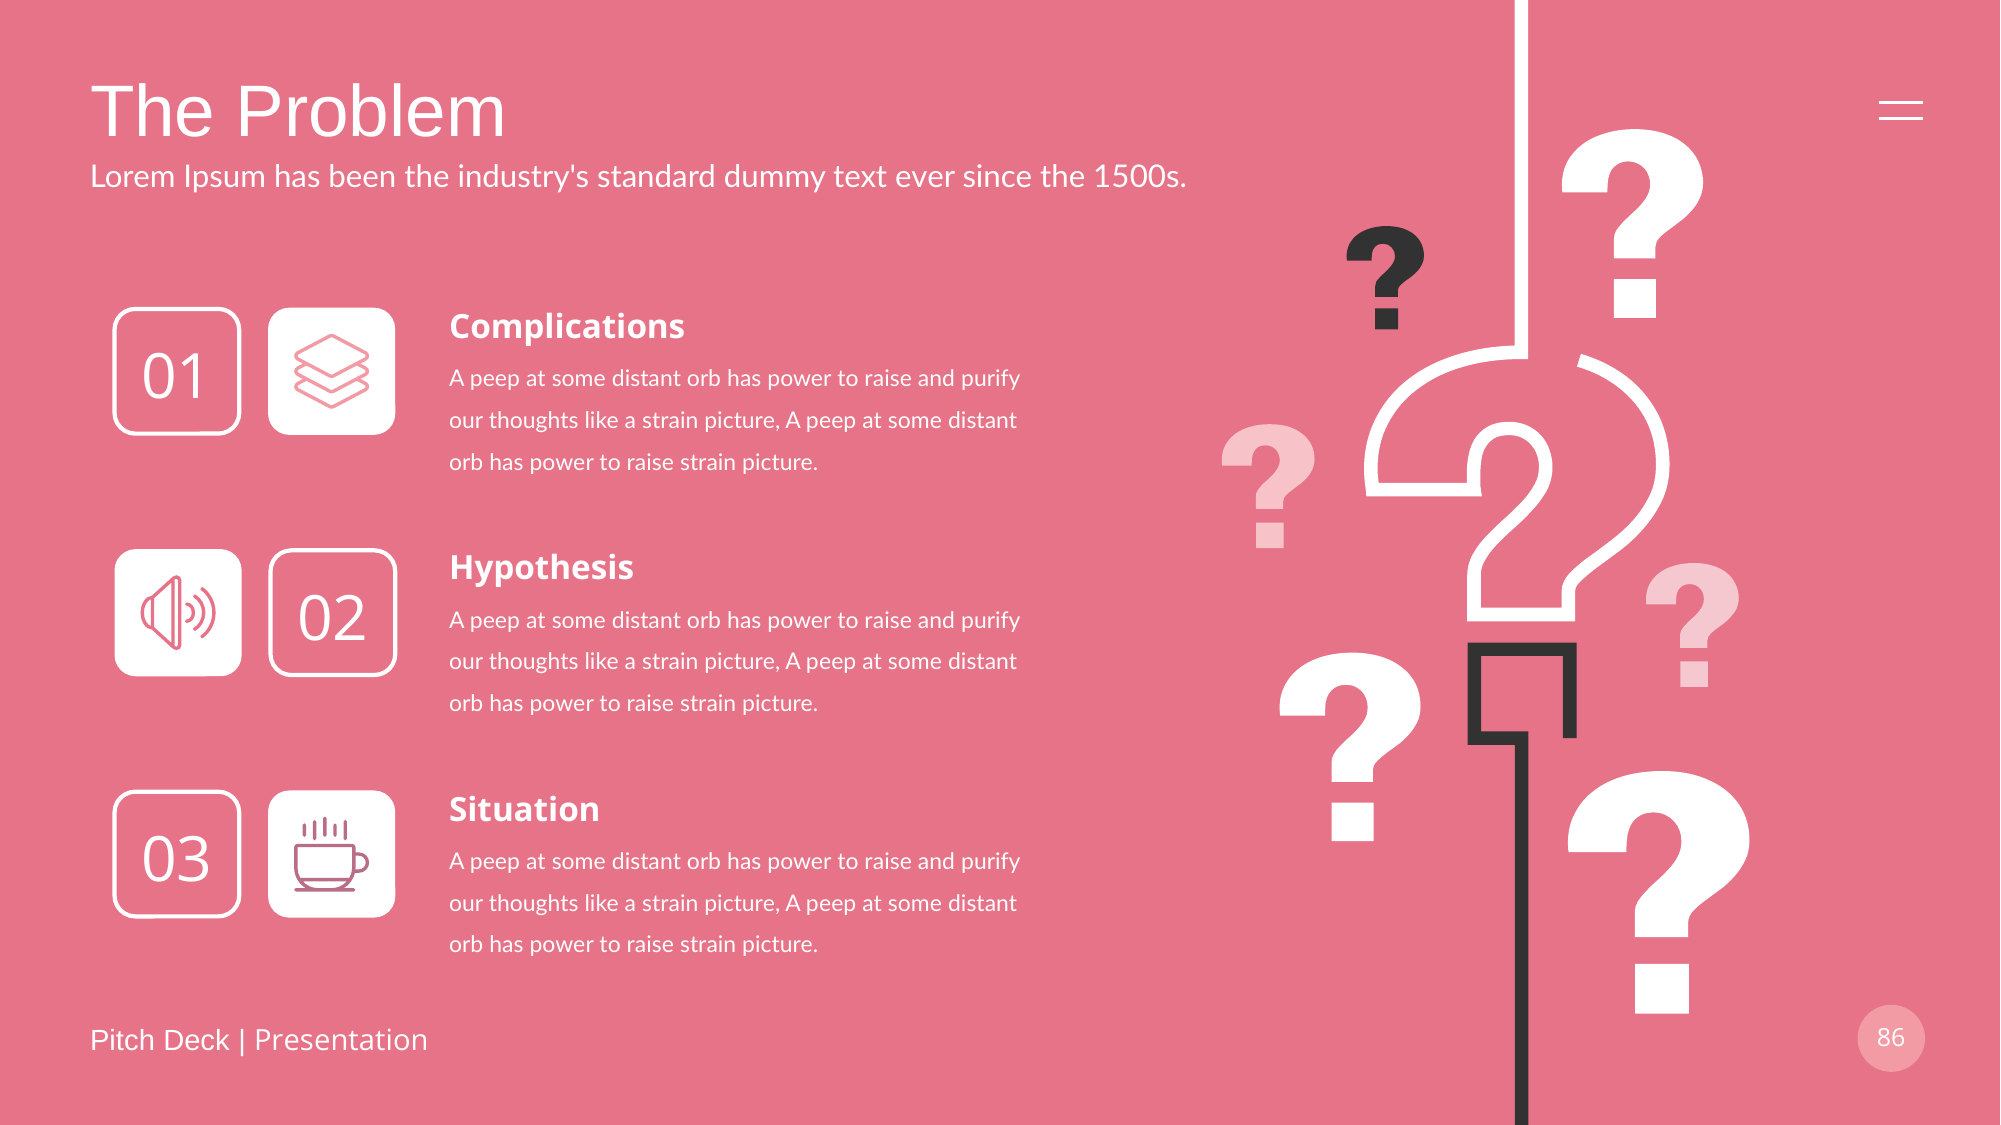

# The Problem
Lorem Ipsum has been the industry's standard dummy text ever since the 1500s.
Complications

01

A peep at some distant orb has power to raise and purify our thoughts like a strain picture, A peep at some distant orb has power to raise strain picture.
Hypothesis

02

A peep at some distant orb has power to raise and purify our thoughts like a strain picture, A peep at some distant orb has power to raise strain picture.
Situation

03

A peep at some distant orb has power to raise and purify our thoughts like a strain picture, A peep at some distant orb has power to raise strain picture.
Pitch Deck | Presentation
86